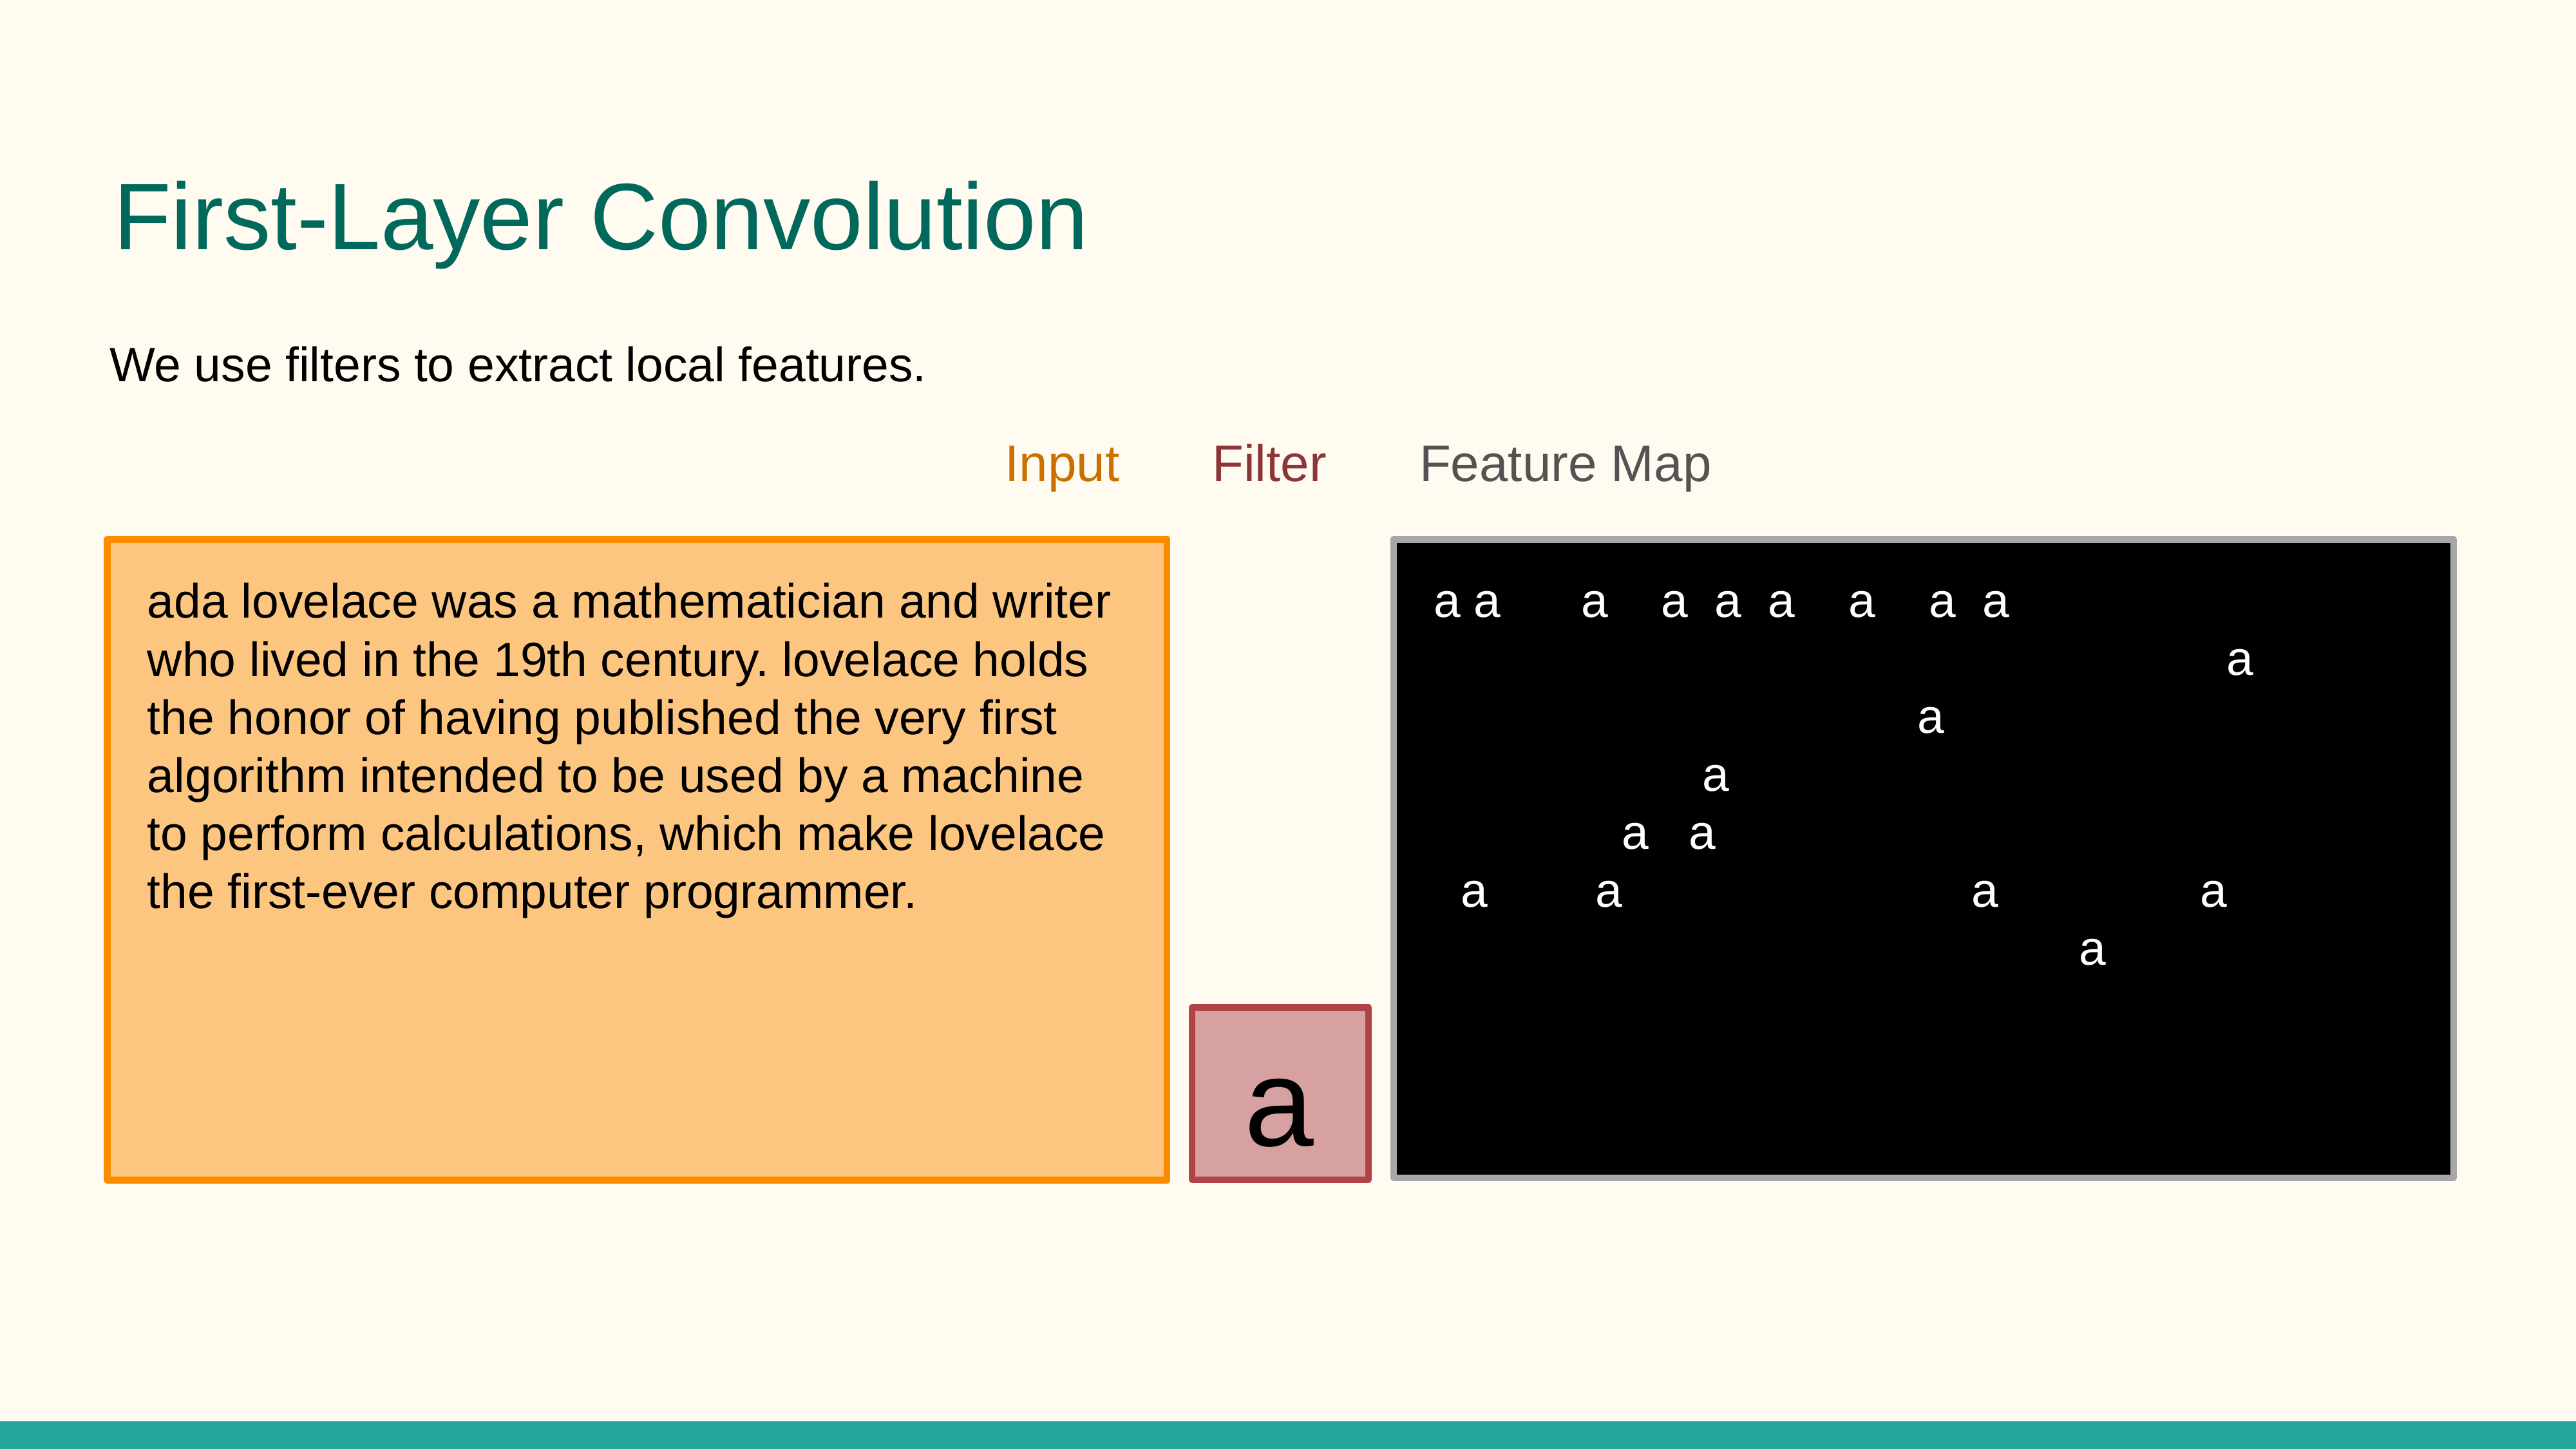

# First-Layer Convolution
We use filters to extract local features.
Input
Filter
Feature Map

ada lovelace was a mathematician and writer who lived in the 19th century. lovelace holds the honor of having published the very first algorithm intended to be used by a machine to perform calculations, which make lovelace the first-ever computer programmer.

a a      a    a  a  a    a    a  a__ ______ ___ ____ ___ ___ ____ ________ _____a__ _____ ___ _____ __ _a____ _________ ___ ____ _____ a________ ________ __ __ ____ __ a _a_____ __ _______ _a____a______ _____ _a__ _____a__ ___ __________ ________ _____a_____

a
11